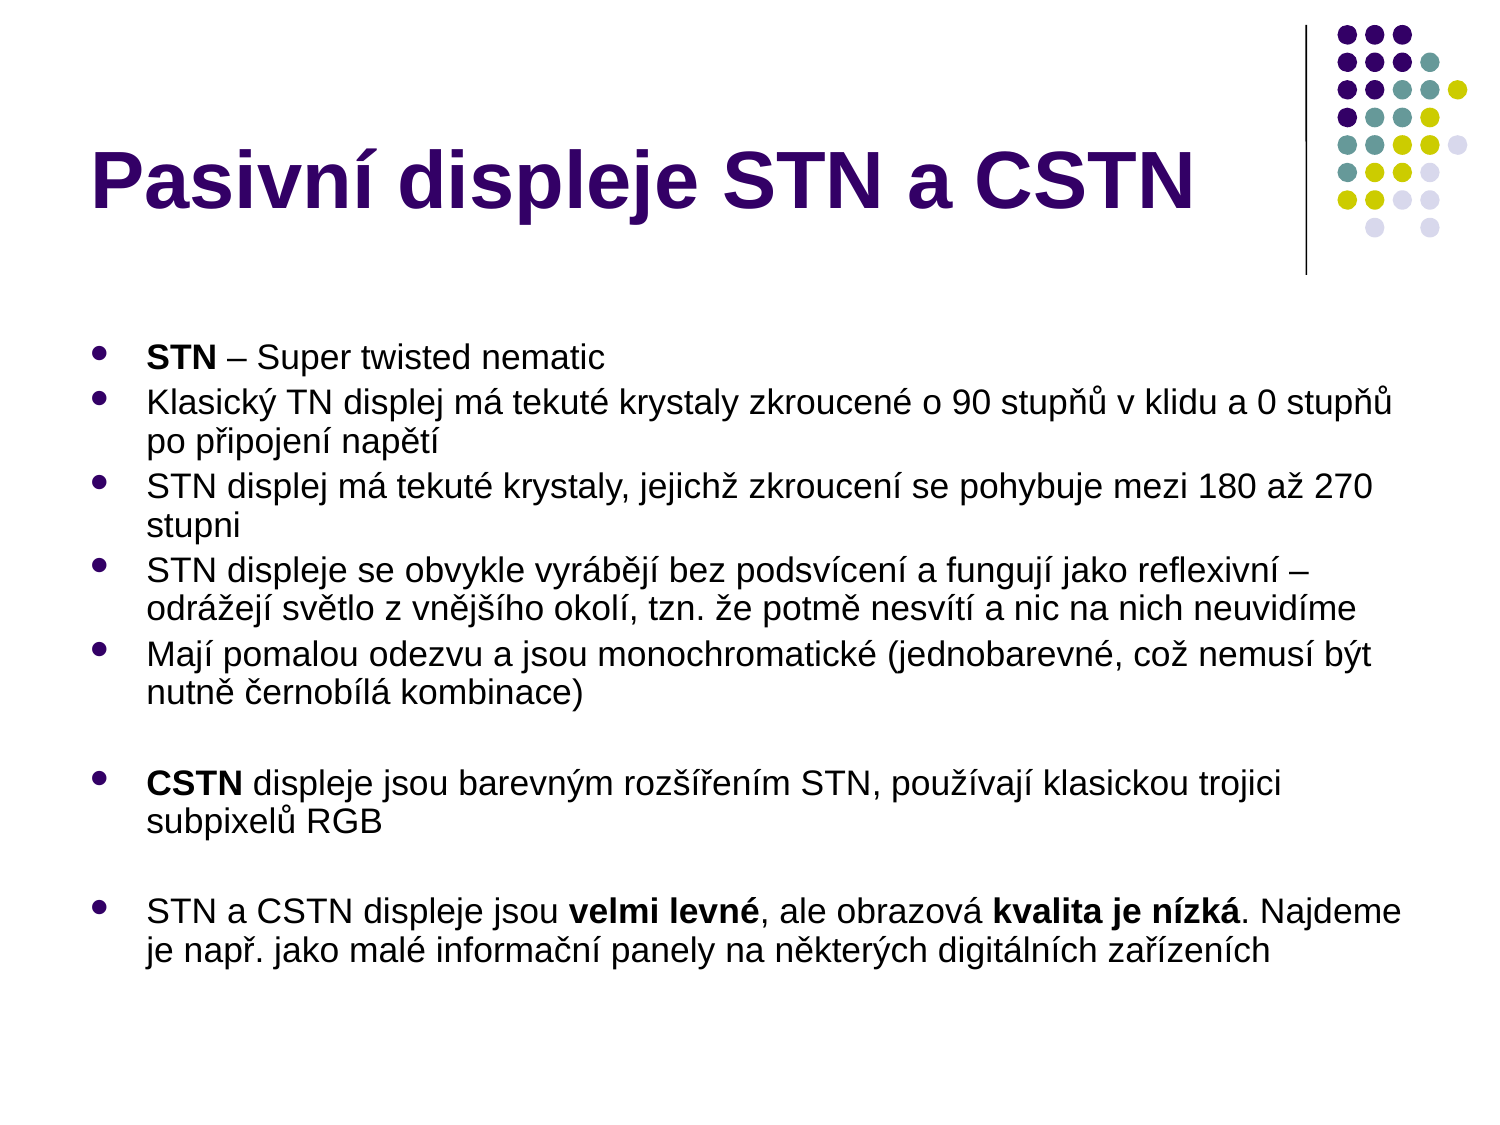

# Pasivní displeje STN a CSTN

STN – Super twisted nematic
Klasický TN displej má tekuté krystaly zkroucené o 90 stupňů v klidu a 0 stupňů po připojení napětí
STN displej má tekuté krystaly, jejichž zkroucení se pohybuje mezi 180 až 270 stupni
STN displeje se obvykle vyrábějí bez podsvícení a fungují jako reflexivní – odrážejí světlo z vnějšího okolí, tzn. že potmě nesvítí a nic na nich neuvidíme
Mají pomalou odezvu a jsou monochromatické (jednobarevné, což nemusí být nutně černobílá kombinace)

CSTN displeje jsou barevným rozšířením STN, používají klasickou trojici subpixelů RGB

STN a CSTN displeje jsou velmi levné, ale obrazová kvalita je nízká. Najdeme je např. jako malé informační panely na některých digitálních zařízeních